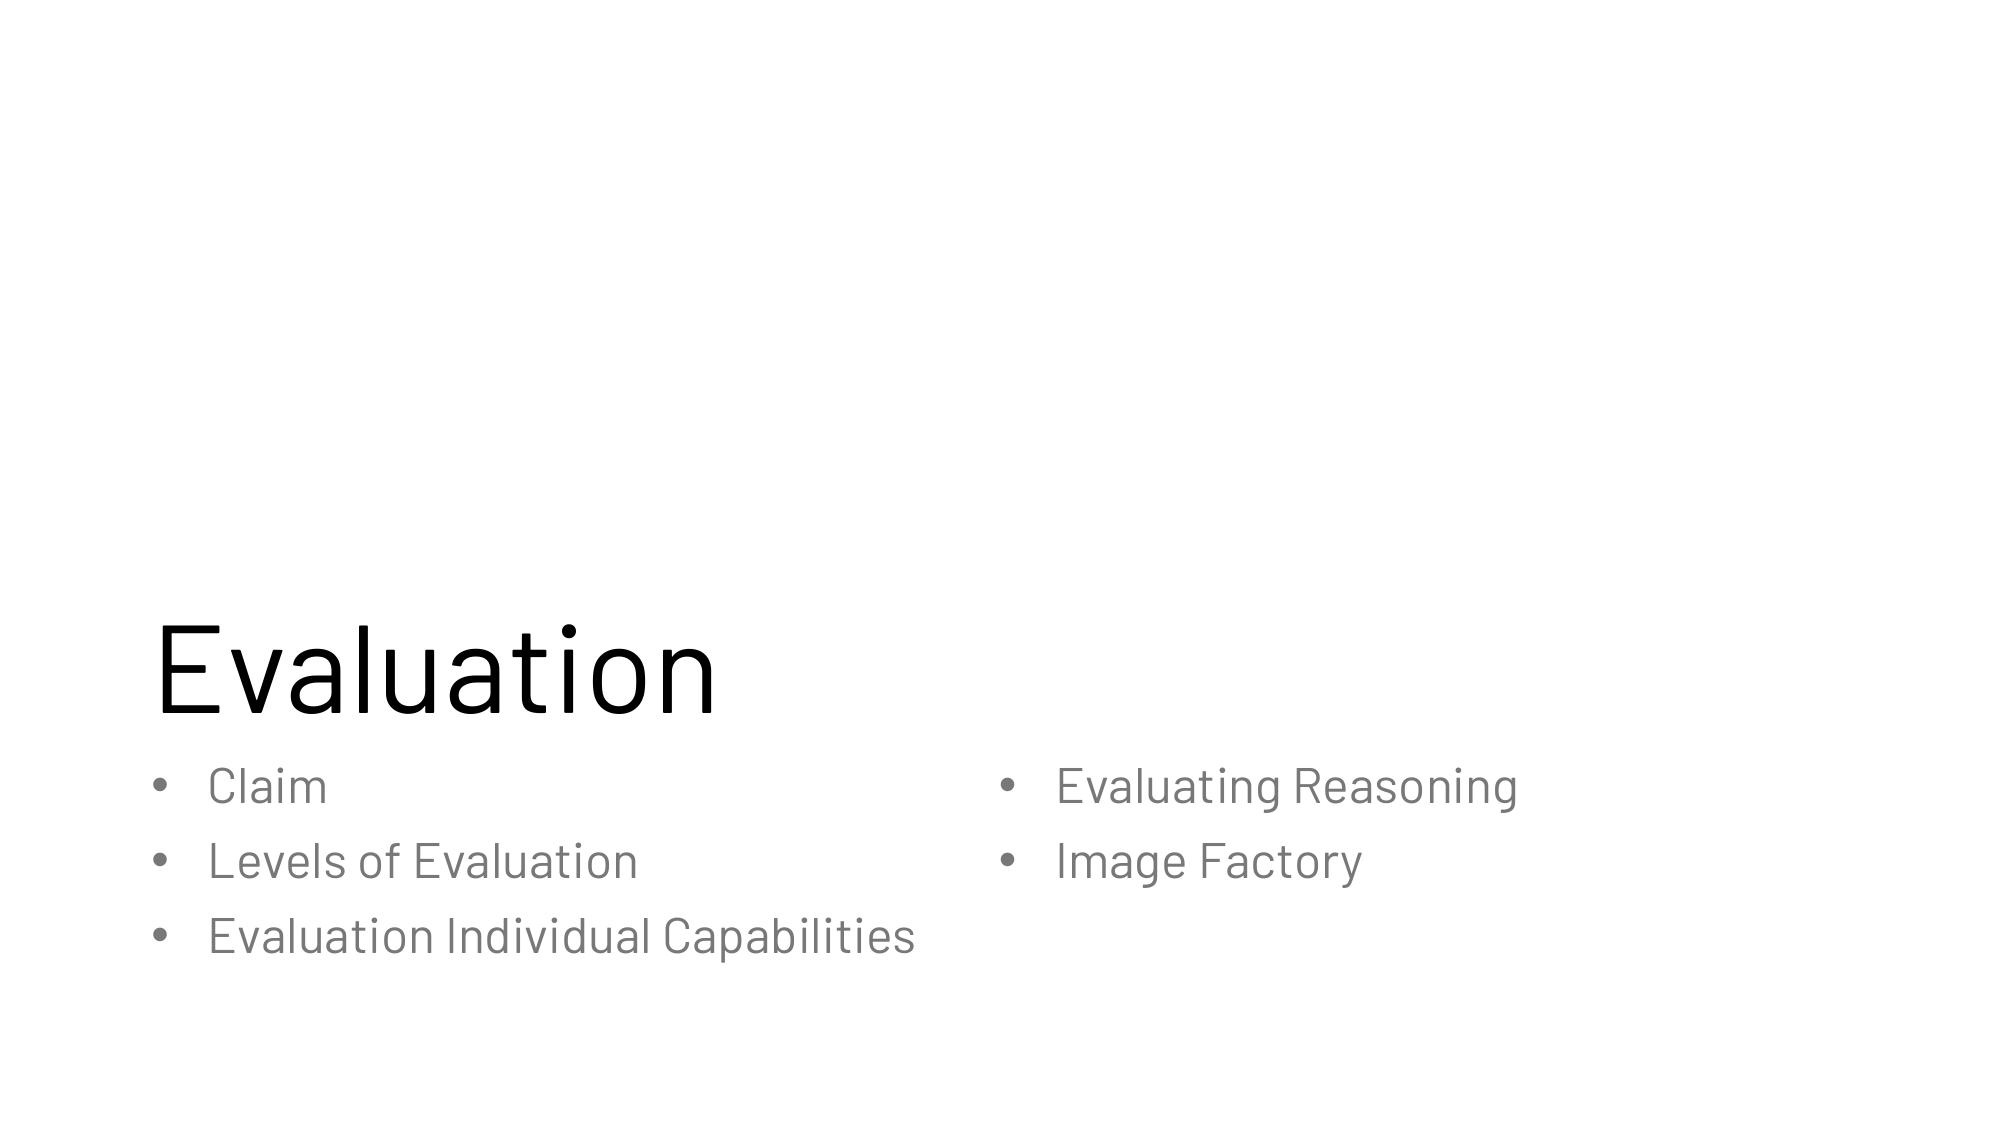

# Evaluation
Claim
Levels of Evaluation
Evaluation Individual Capabilities
Evaluating Reasoning
Image Factory